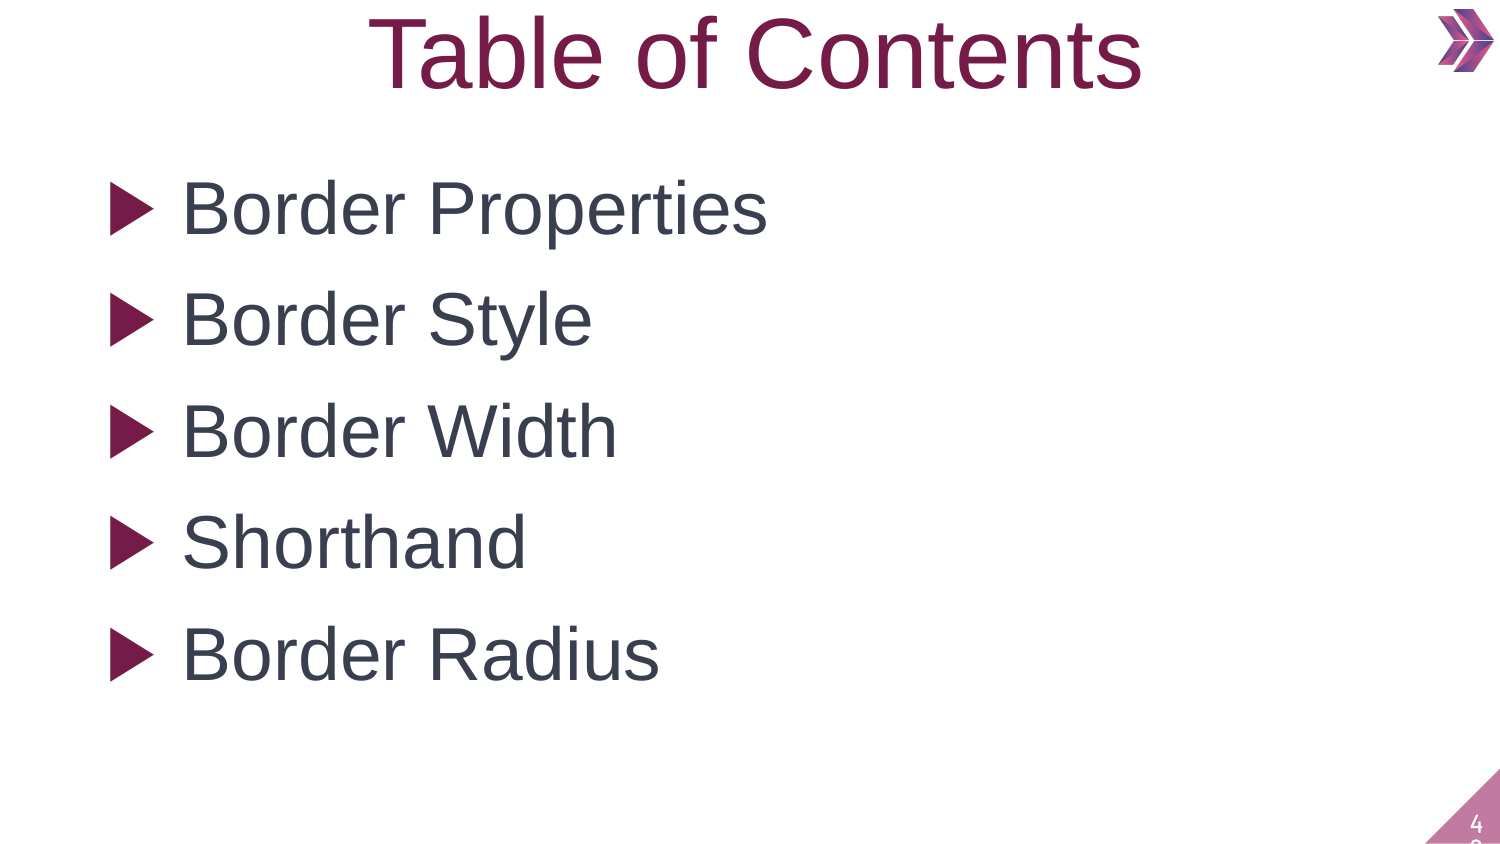

Table of Contents
Border Properties
Border Style
Border Width
Shorthand
Border Radius
42